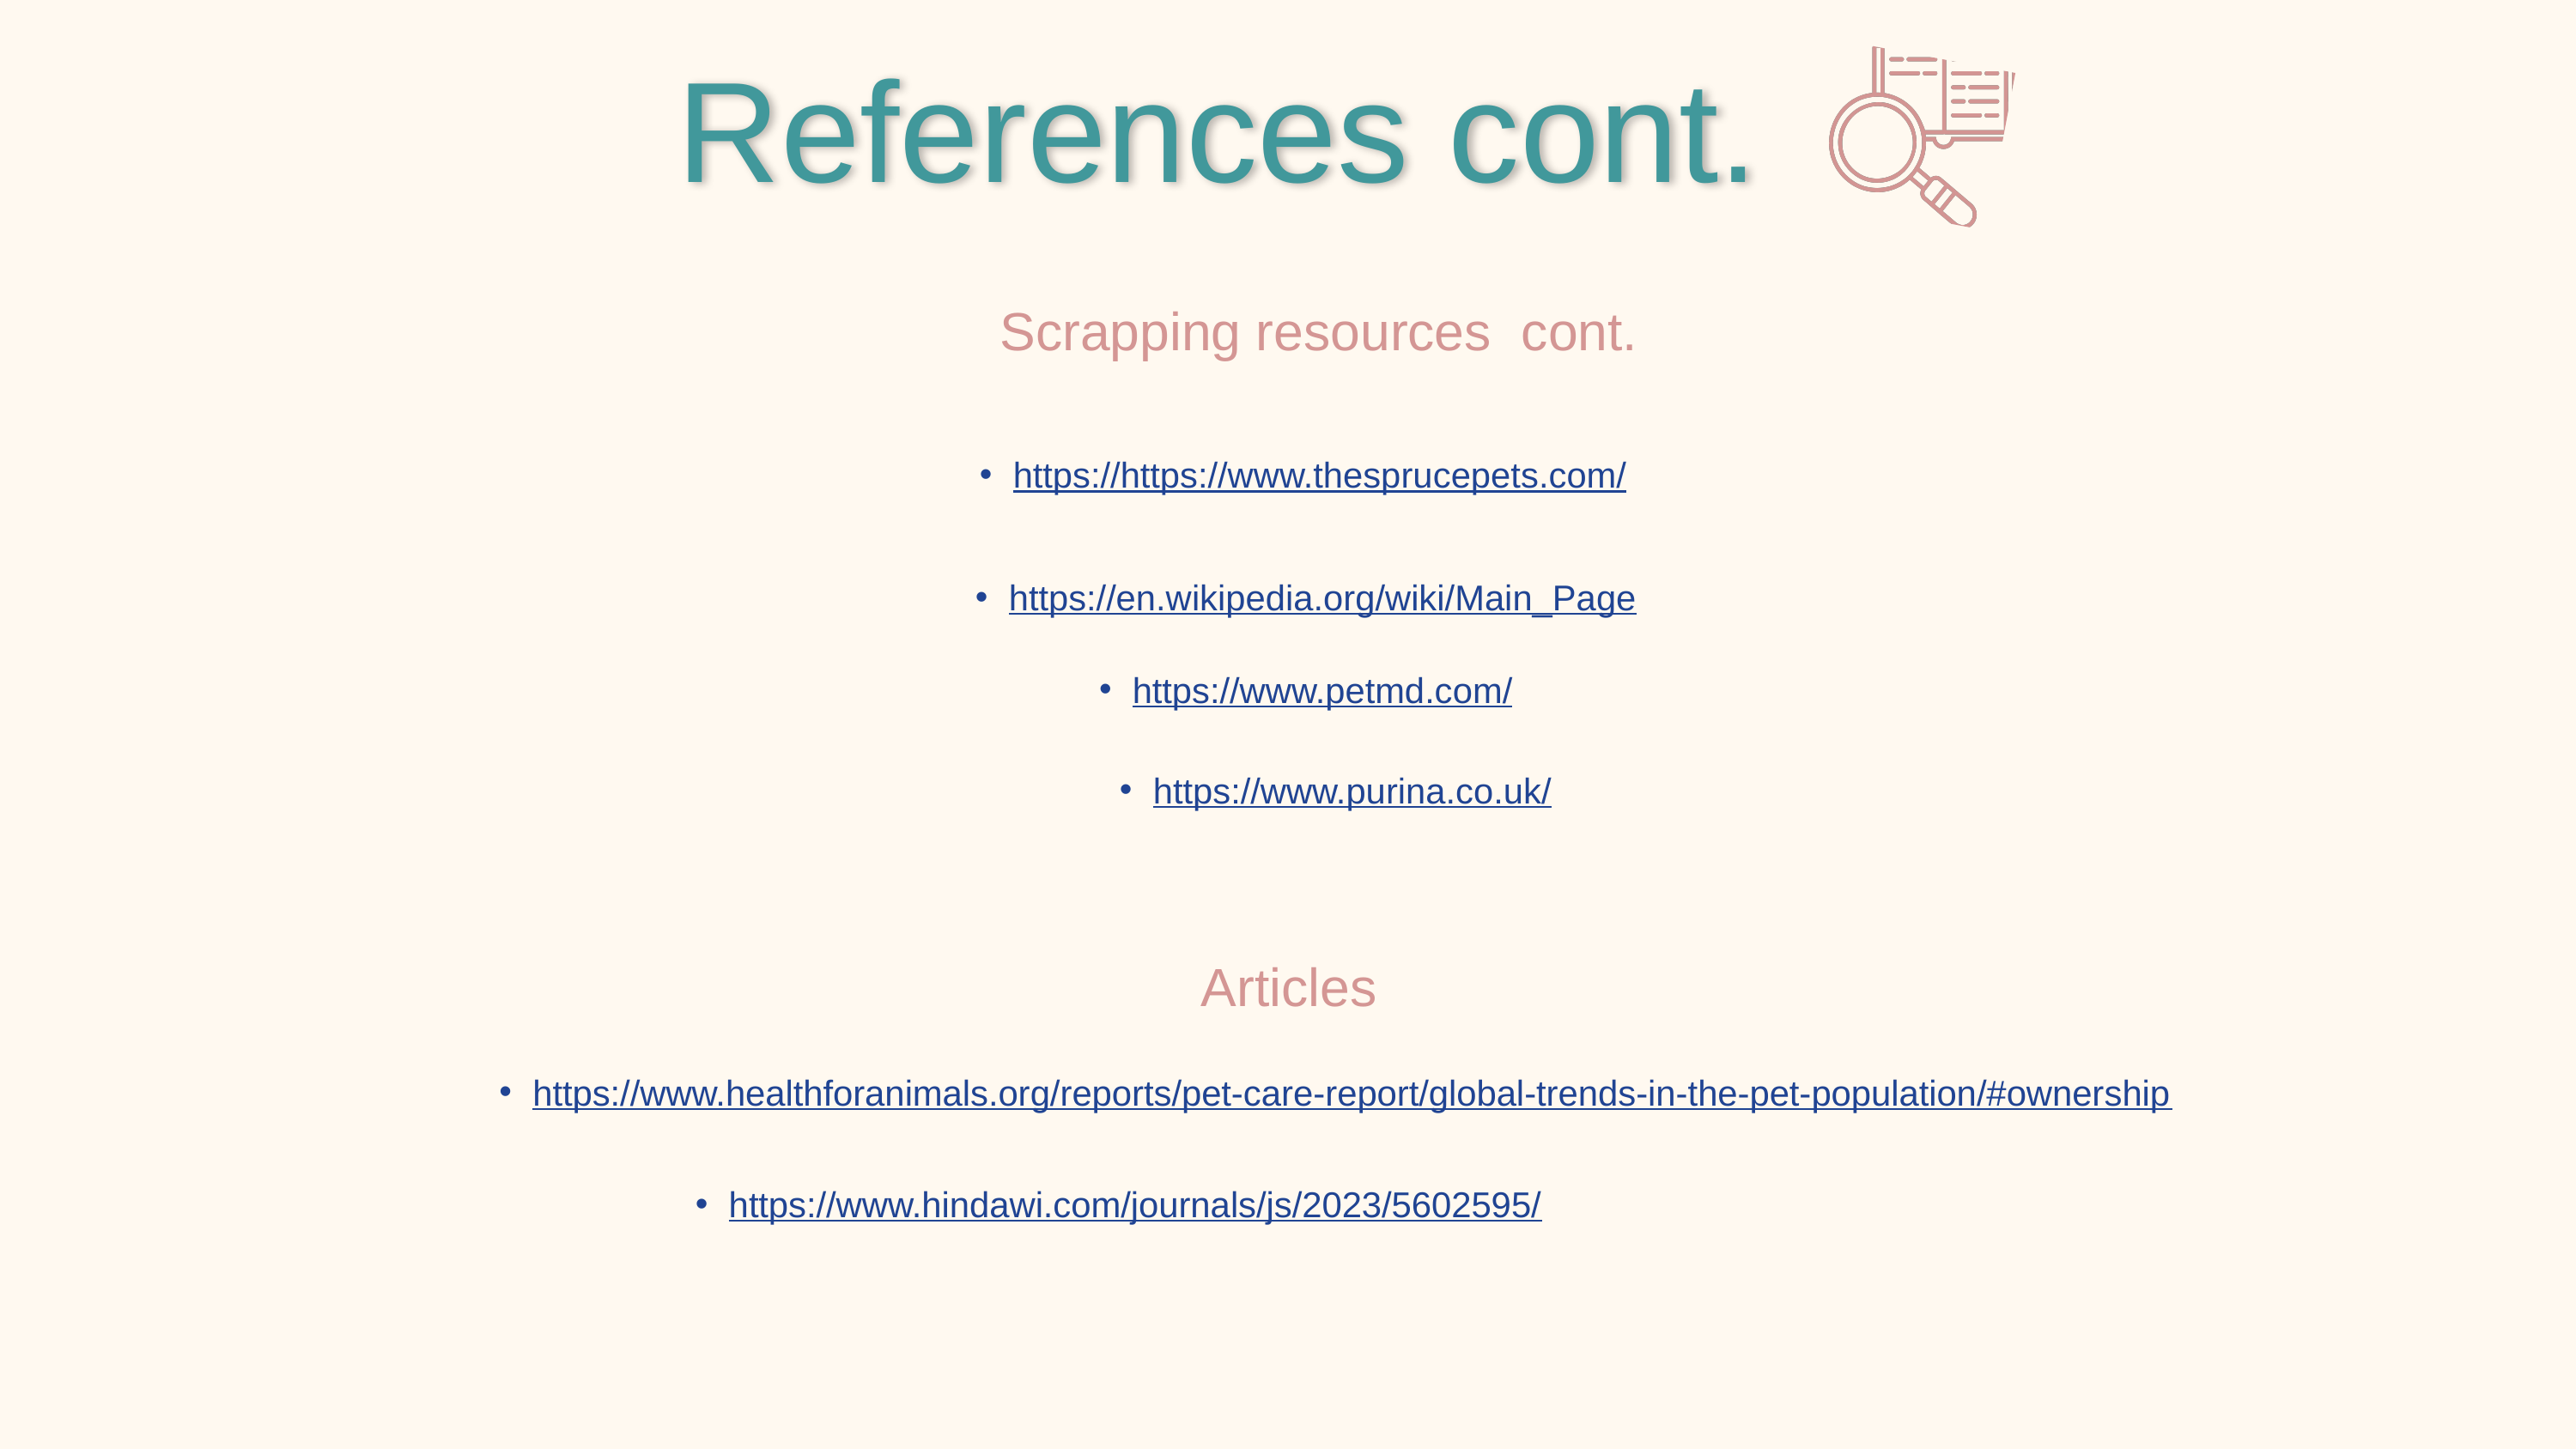

References cont.

Scrapping resources  cont.
https://https://www.thesprucepets.com/
https://en.wikipedia.org/wiki/Main_Page
https://www.petmd.com/
https://www.purina.co.uk/
Articles
https://www.healthforanimals.org/reports/pet-care-report/global-trends-in-the-pet-population/#ownership
https://www.hindawi.com/journals/js/2023/5602595/